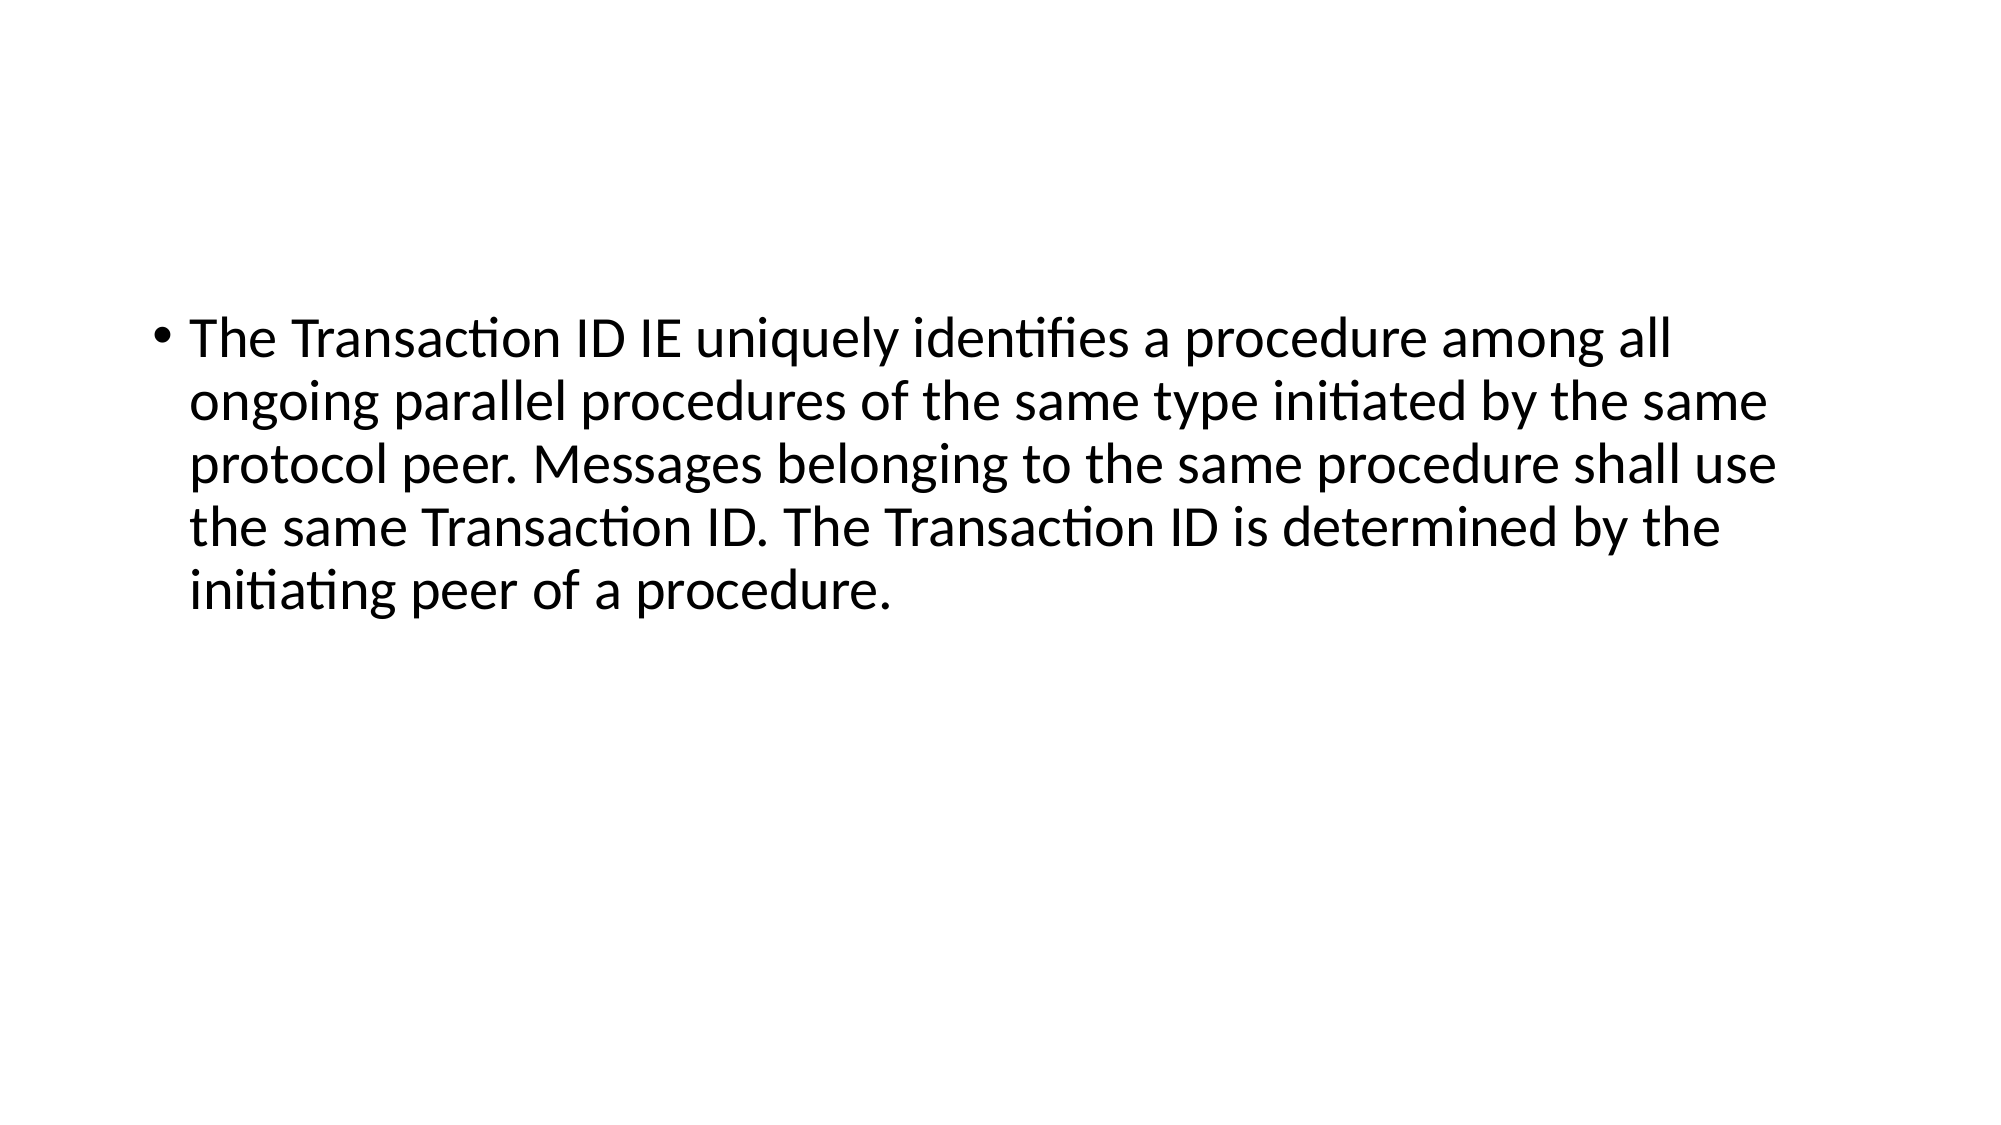

#
The Transaction ID IE uniquely identifies a procedure among all ongoing parallel procedures of the same type initiated by the same protocol peer. Messages belonging to the same procedure shall use the same Transaction ID. The Transaction ID is determined by the initiating peer of a procedure.